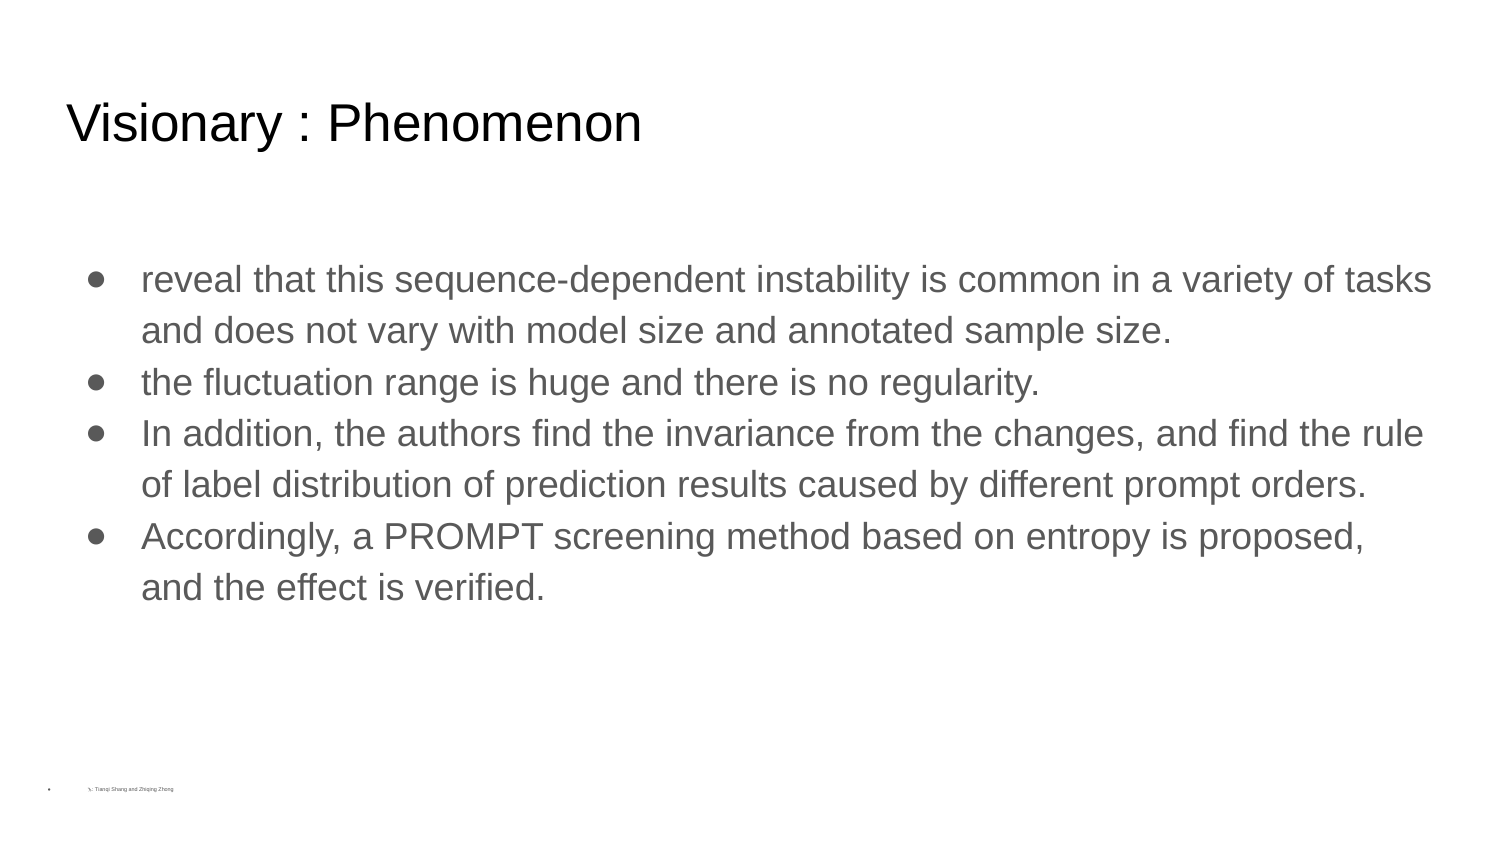

# Visionary : Phenomenon

reveal that this sequence-dependent instability is common in a variety of tasks and does not vary with model size and annotated sample size.
the fluctuation range is huge and there is no regularity.
In addition, the authors find the invariance from the changes, and find the rule of label distribution of prediction results caused by different prompt orders.
Accordingly, a PROMPT screening method based on entropy is proposed, and the effect is verified.

🔭: Tianqi Shang and Zhiqing Zhong